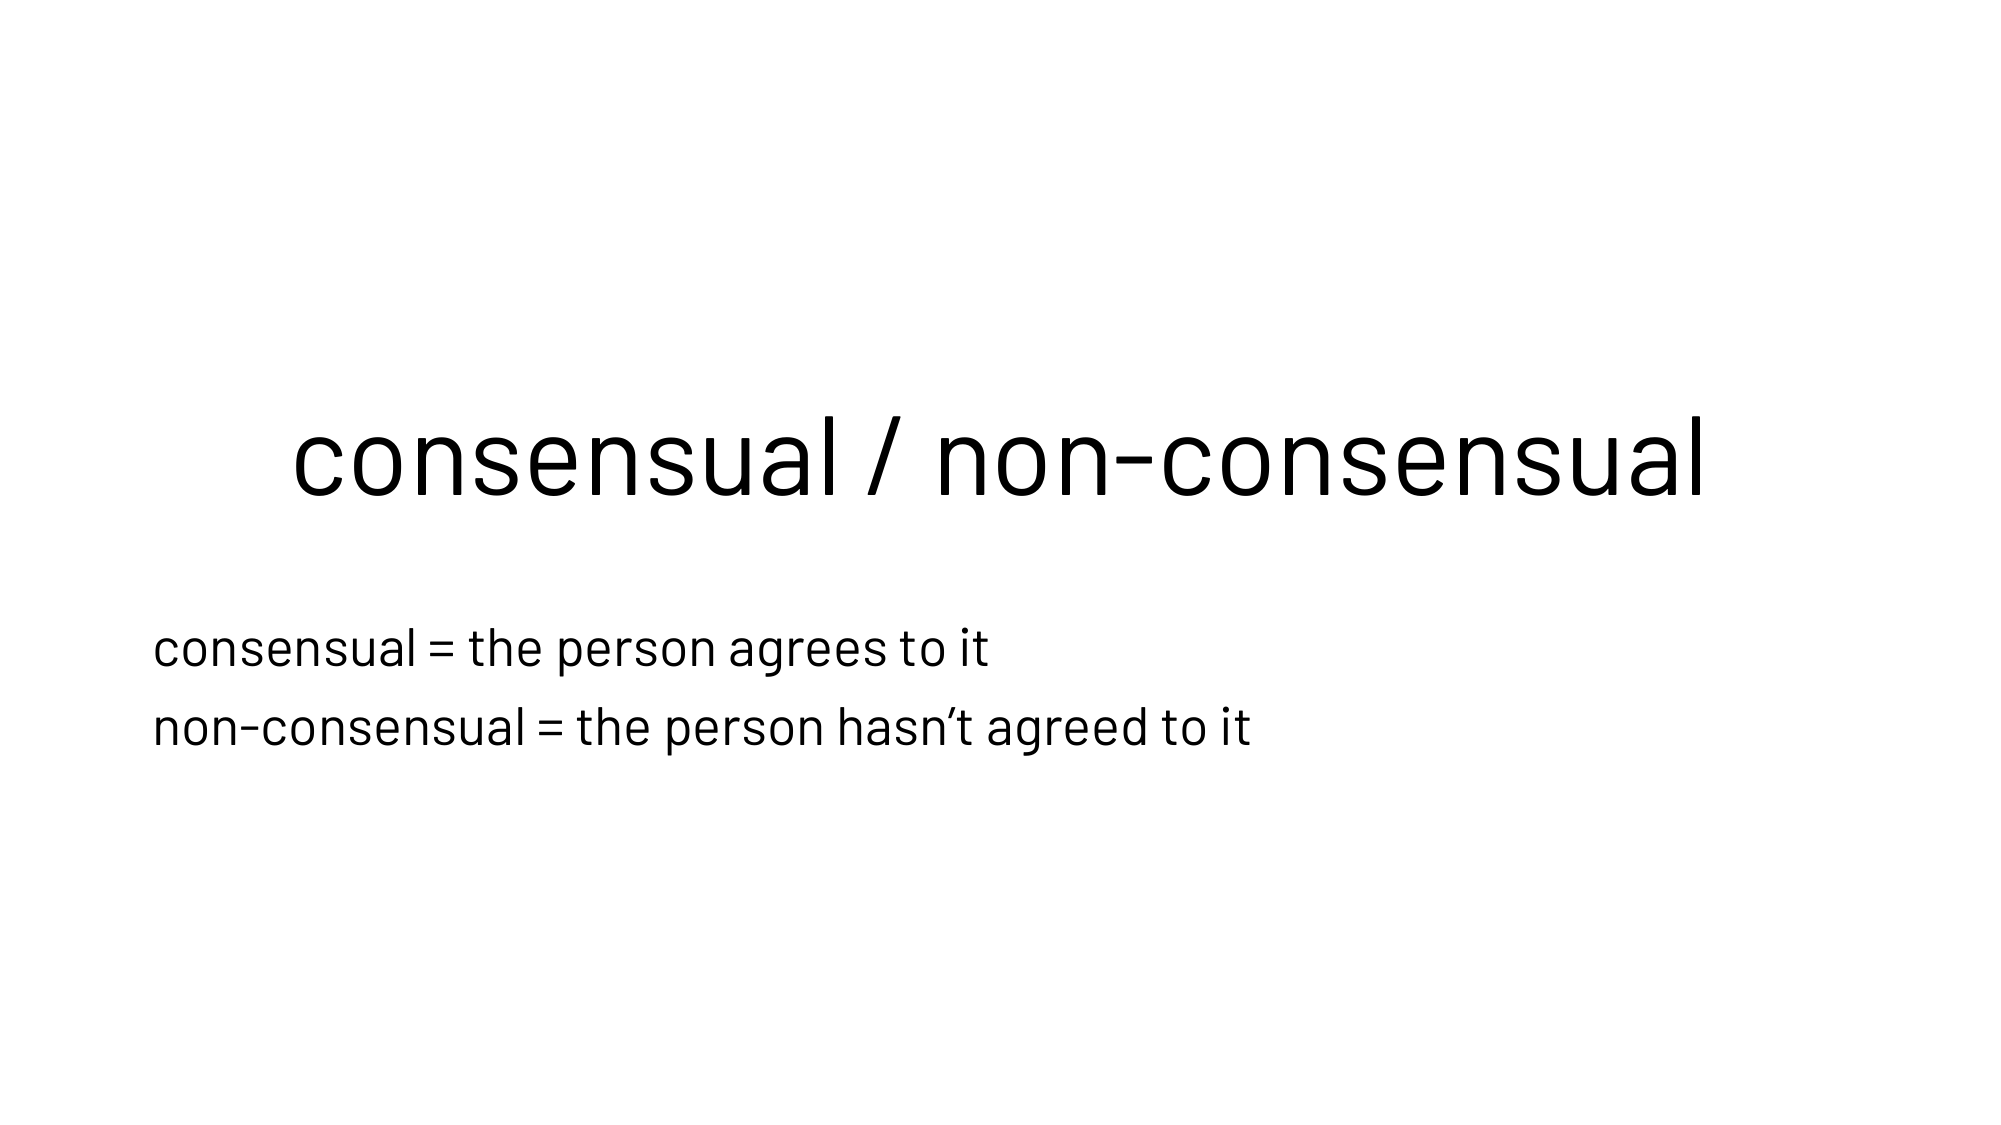

#

consensual / non-consensual

consensual = the person agrees to it
non-consensual = the person hasn’t agreed to it